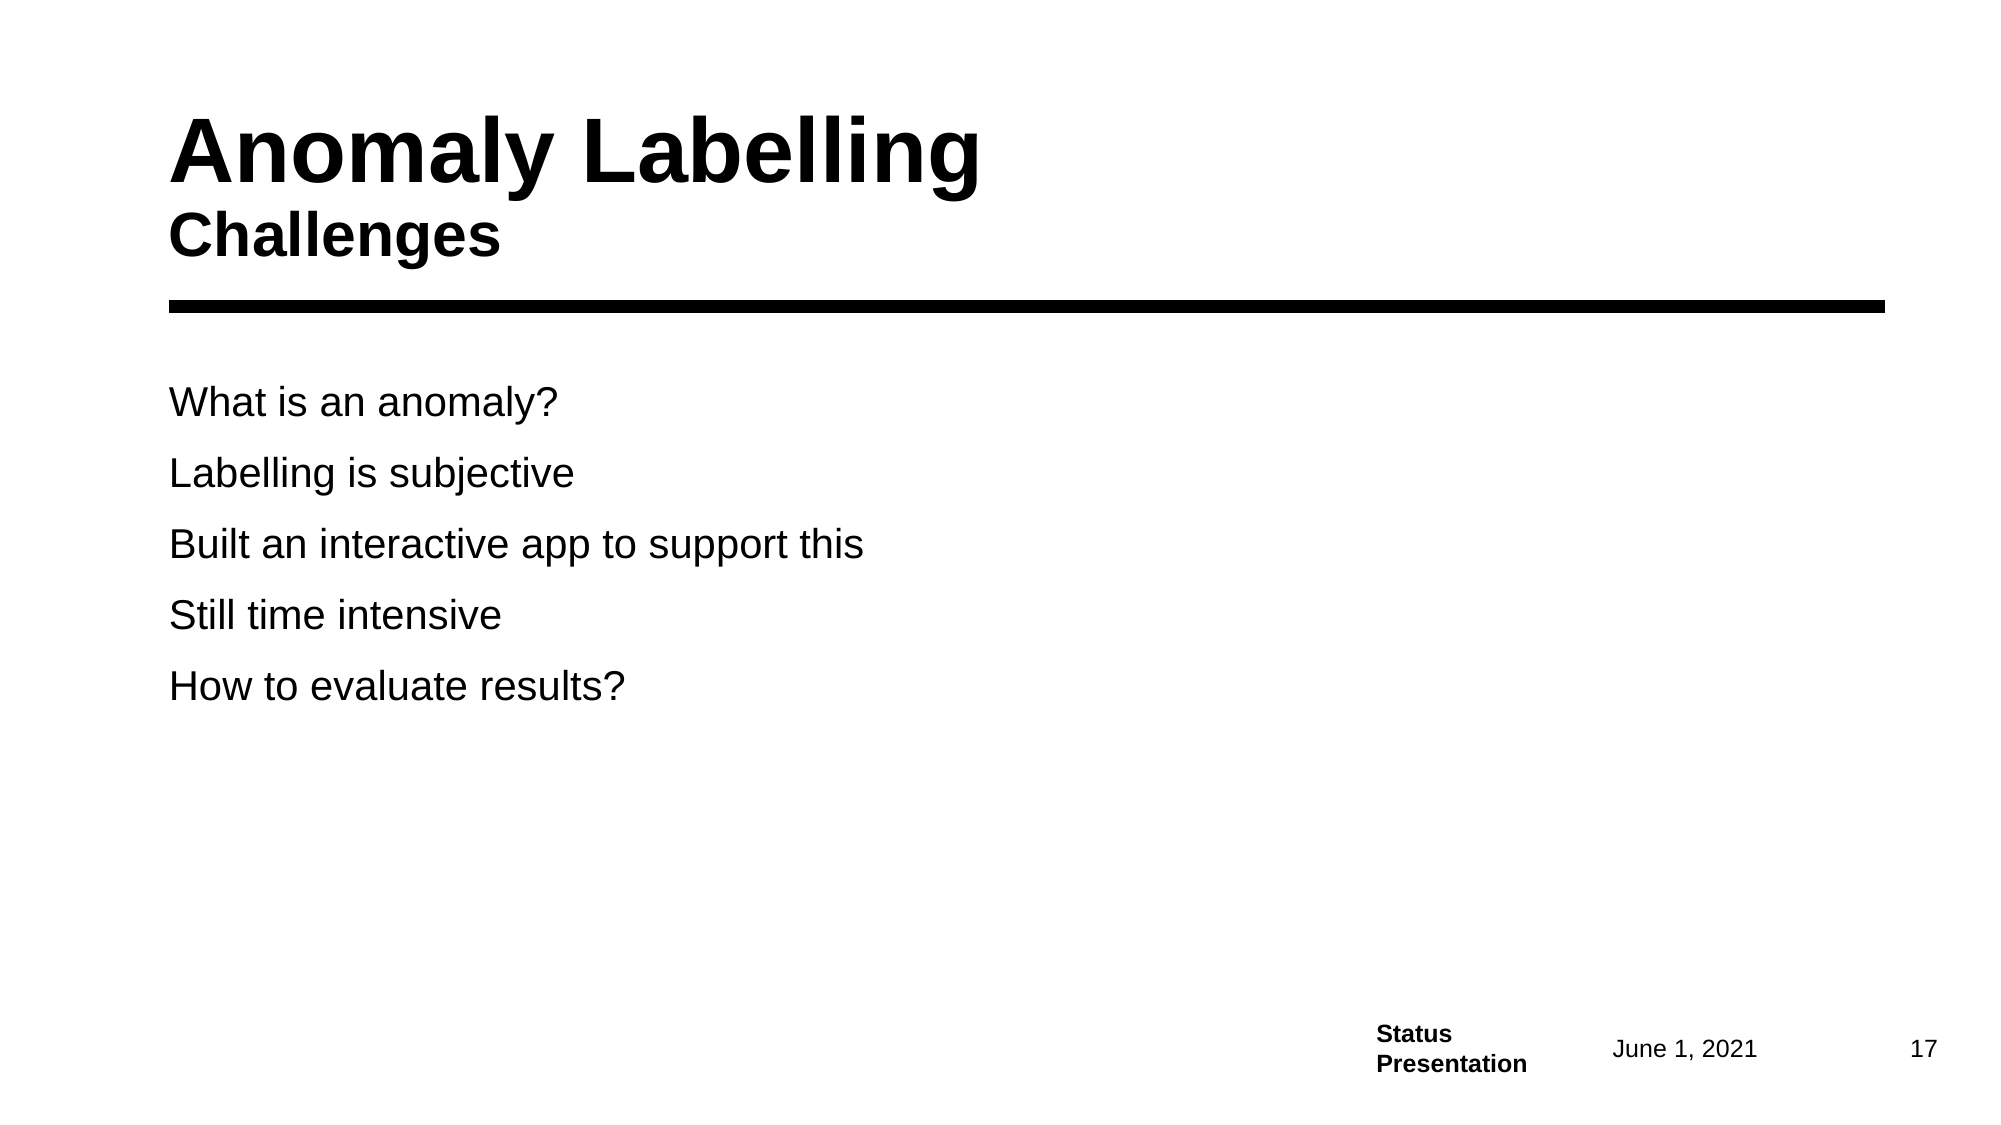

# Anomaly Labelling Challenges
What is an anomaly?
Labelling is subjective
Built an interactive app to support this
Still time intensive
How to evaluate results?

June 1, 2021
17
Status Presentation